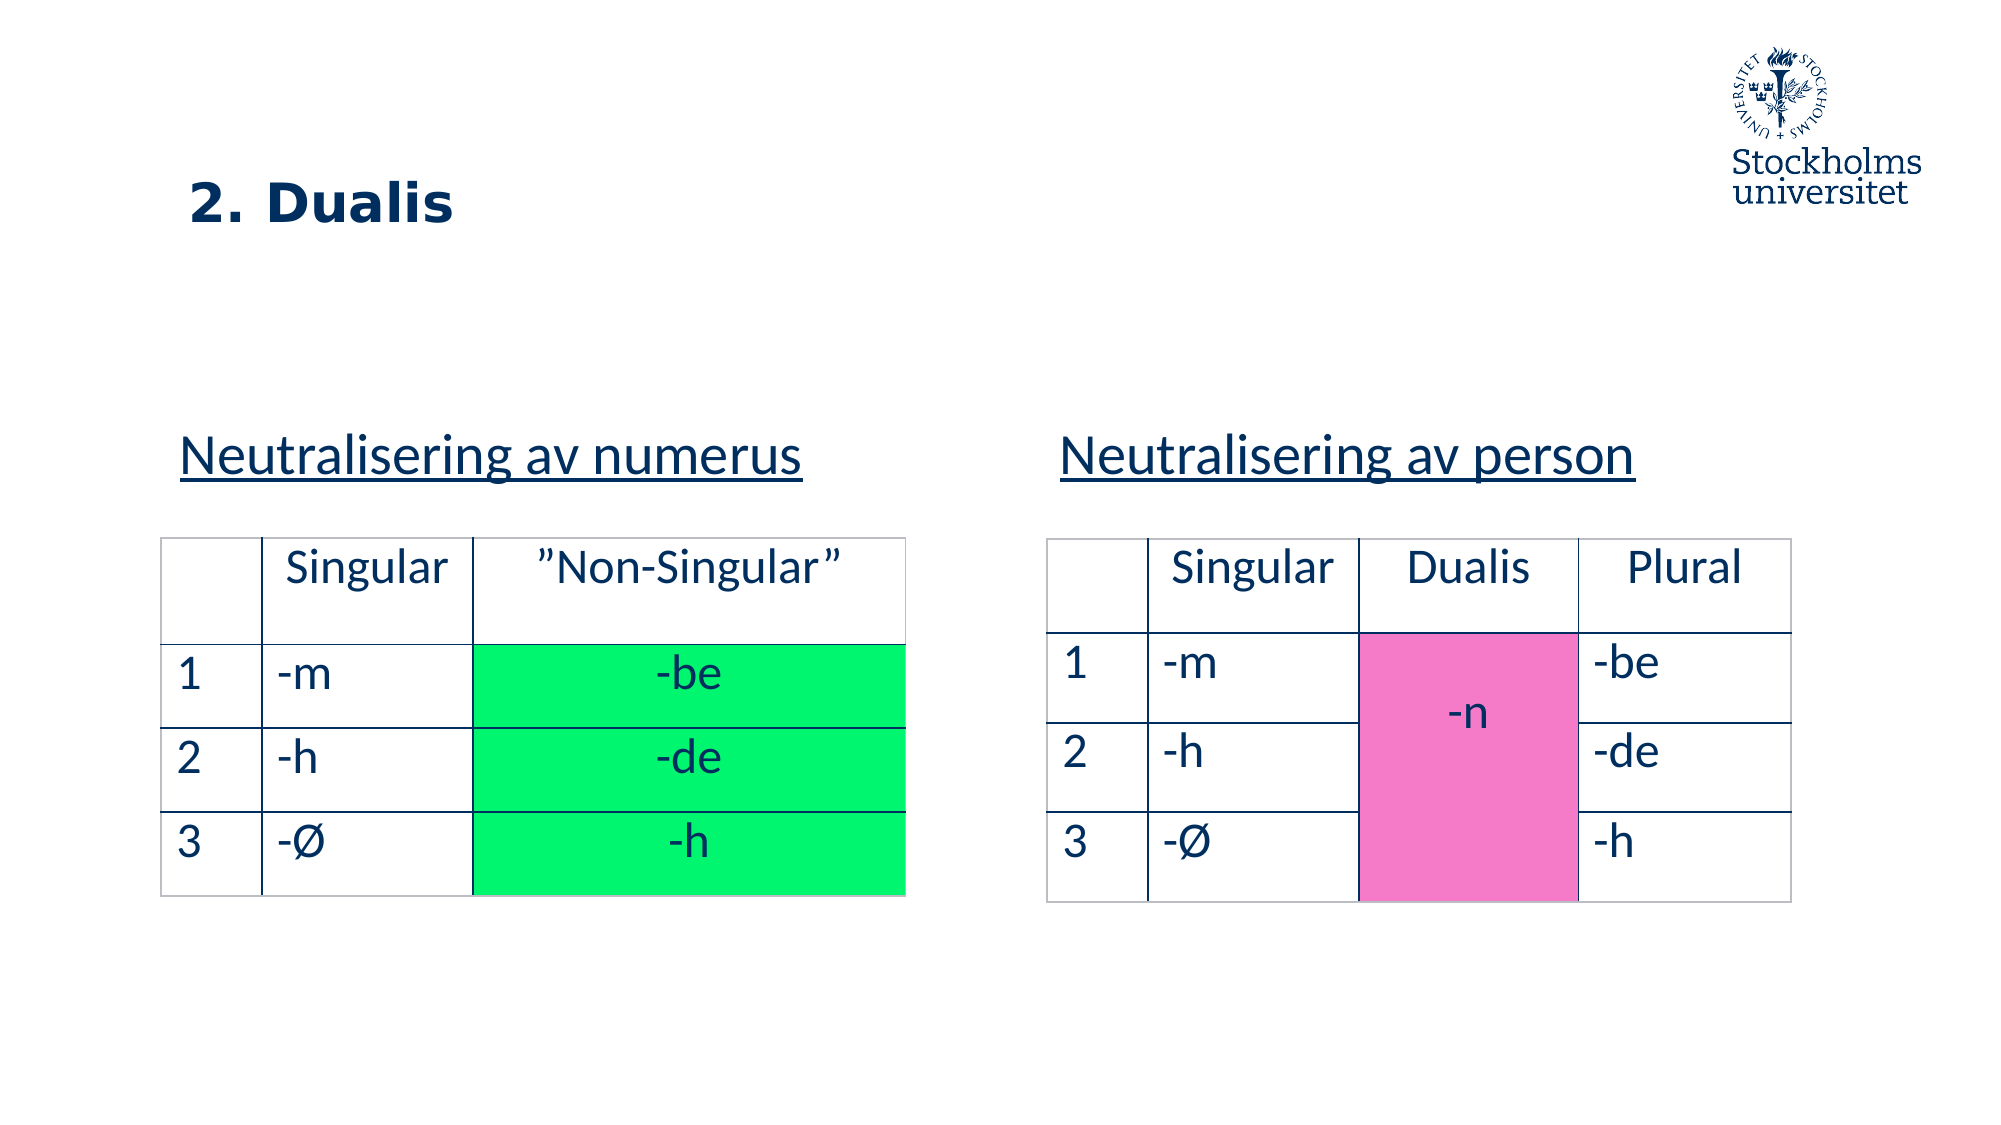

# 2. Dualis
Neutralisering av numerus
Neutralisering av person
|  | Singular | ”Non-Singular” |
| --- | --- | --- |
| 1 | -m | -be |
| 2 | -h | -de |
| 3 | -Ø | -h |
|  | Singular | Dualis | Plural |
| --- | --- | --- | --- |
| 1 | -m | -n | -be |
| 2 | -h |  | -de |
| 3 | -Ø |  | -h |